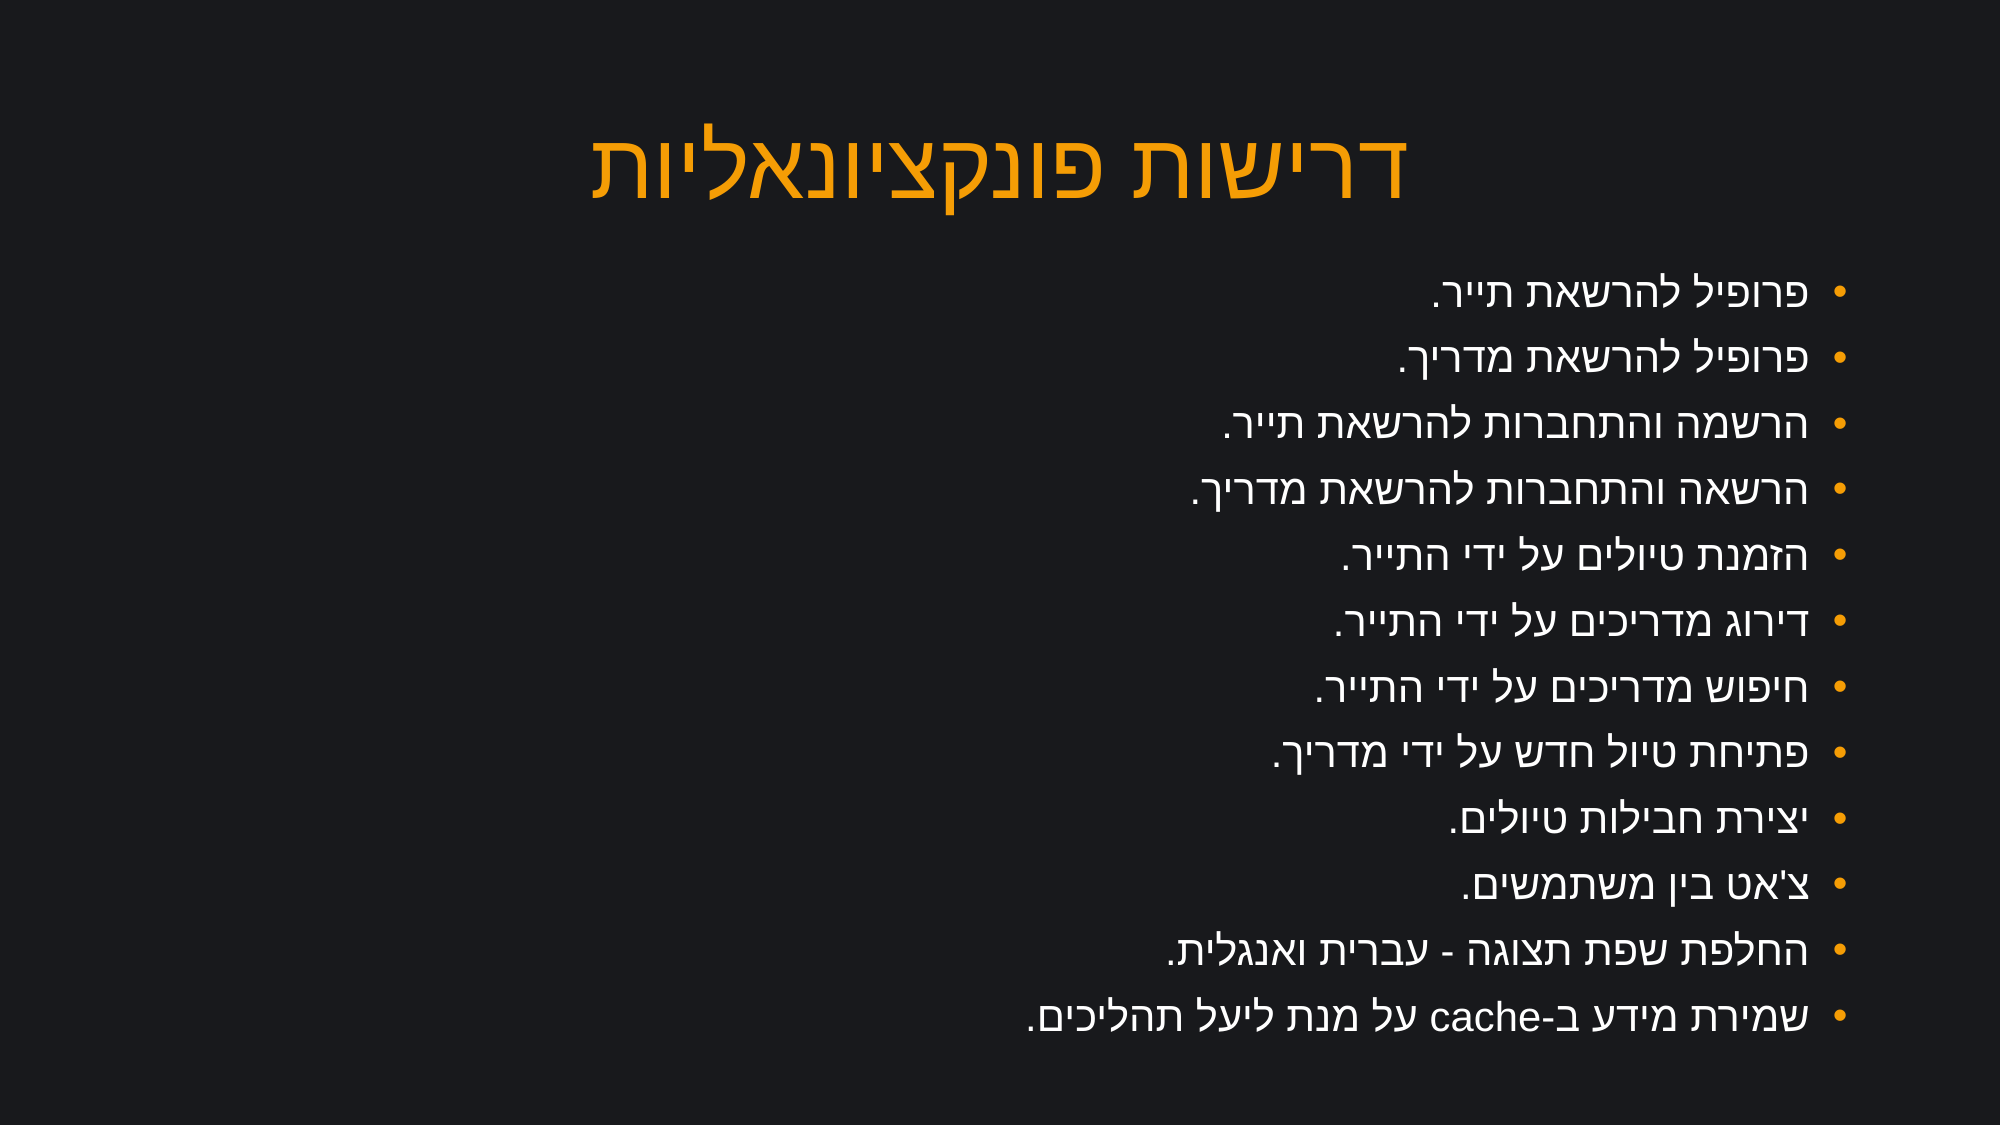

# דרישות פונקציונאליות
פרופיל להרשאת תייר.
פרופיל להרשאת מדריך.
הרשמה והתחברות להרשאת תייר.
הרשאה והתחברות להרשאת מדריך.
הזמנת טיולים על ידי התייר.
דירוג מדריכים על ידי התייר.
חיפוש מדריכים על ידי התייר.
פתיחת טיול חדש על ידי מדריך.
יצירת חבילות טיולים.
צ'אט בין משתמשים.
החלפת שפת תצוגה - עברית ואנגלית.
שמירת מידע ב-cache על מנת ליעל תהליכים.